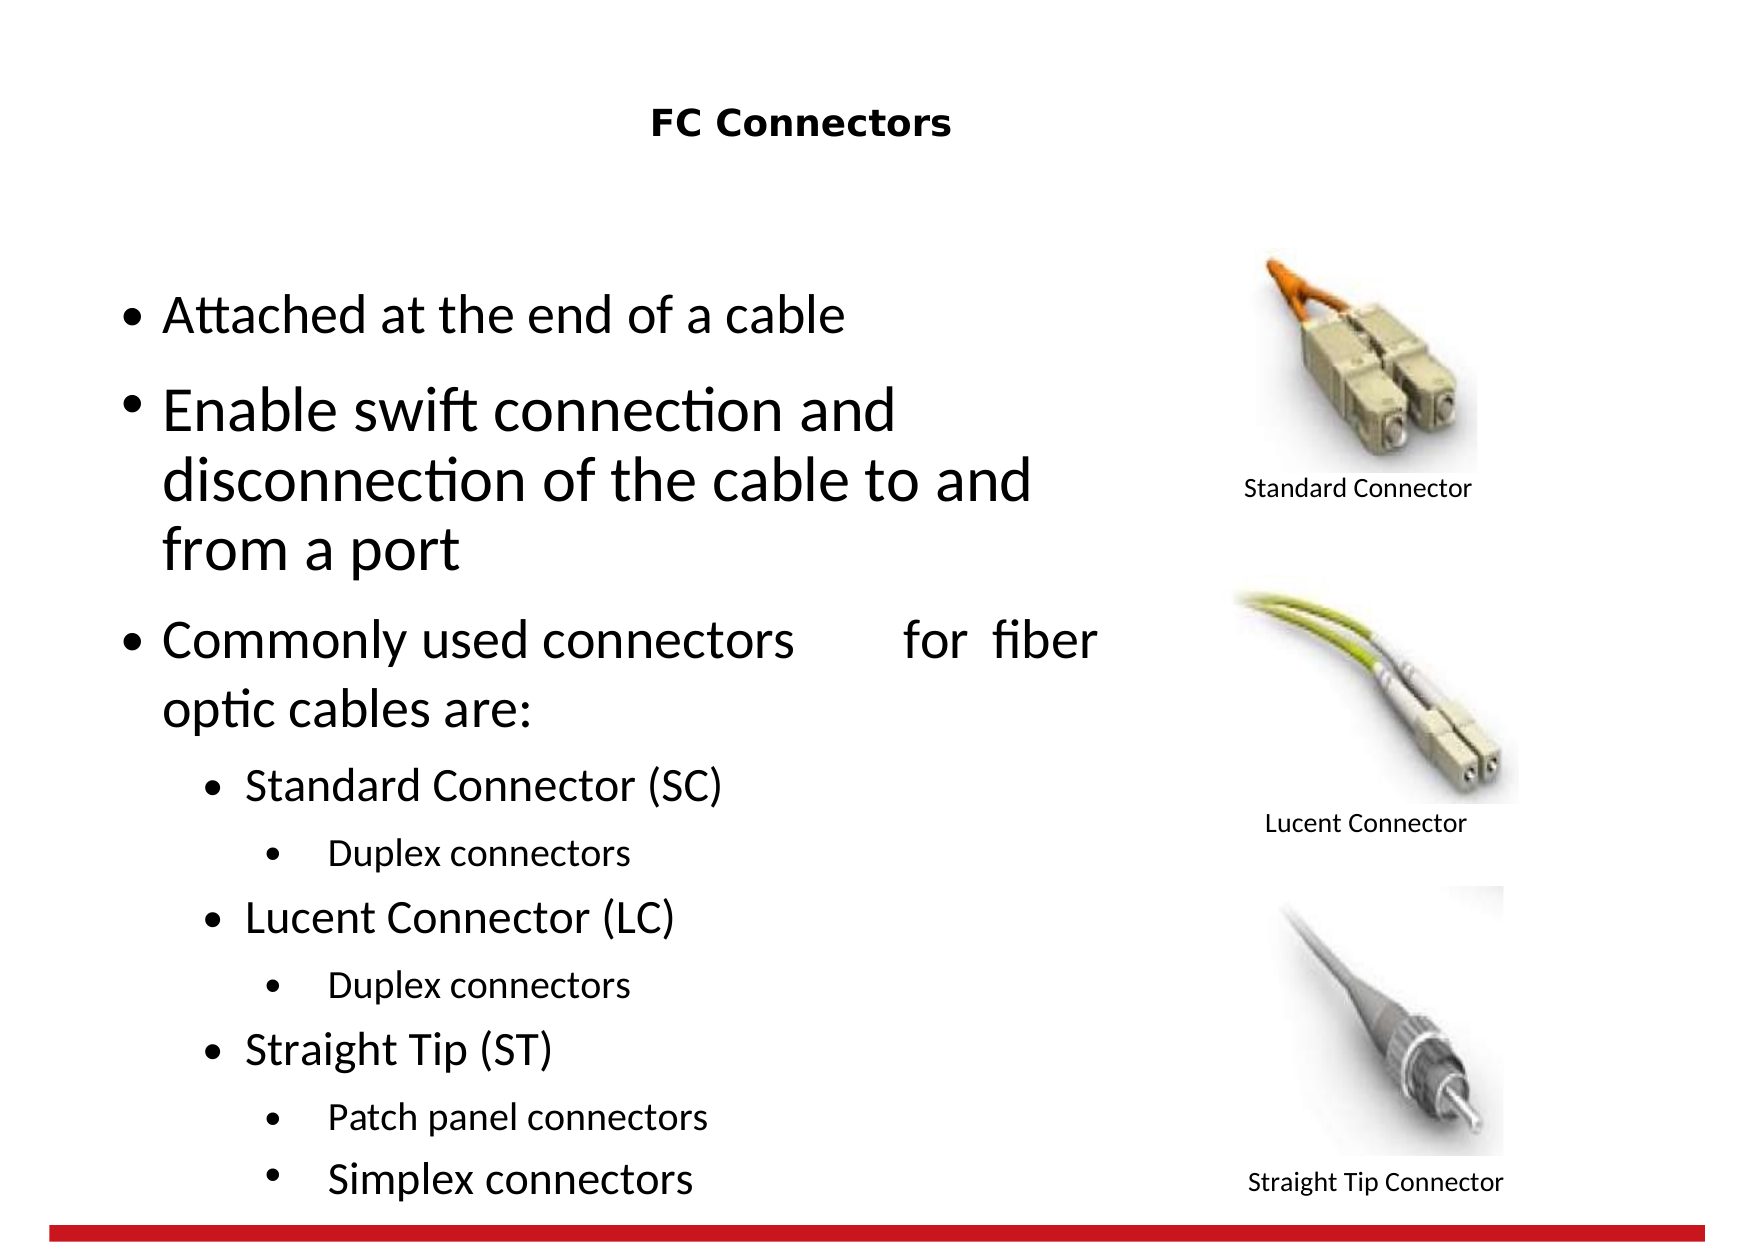

FC Connectors

•
•
Attached at the end of a cable
Enable swift connection and disconnection of the cable to and from a port
Standard Connector

•
Commonly used connectors
optic cables are:
for
fiber
•
Standard Connector (SC)
Lucent Connector
•
Duplex connectors

•
Lucent Connector (LC)
•
Duplex connectors
•
Straight Tip (ST)
•
•
Patch panel connectors
Simplex connectors
Straight Tip Connector